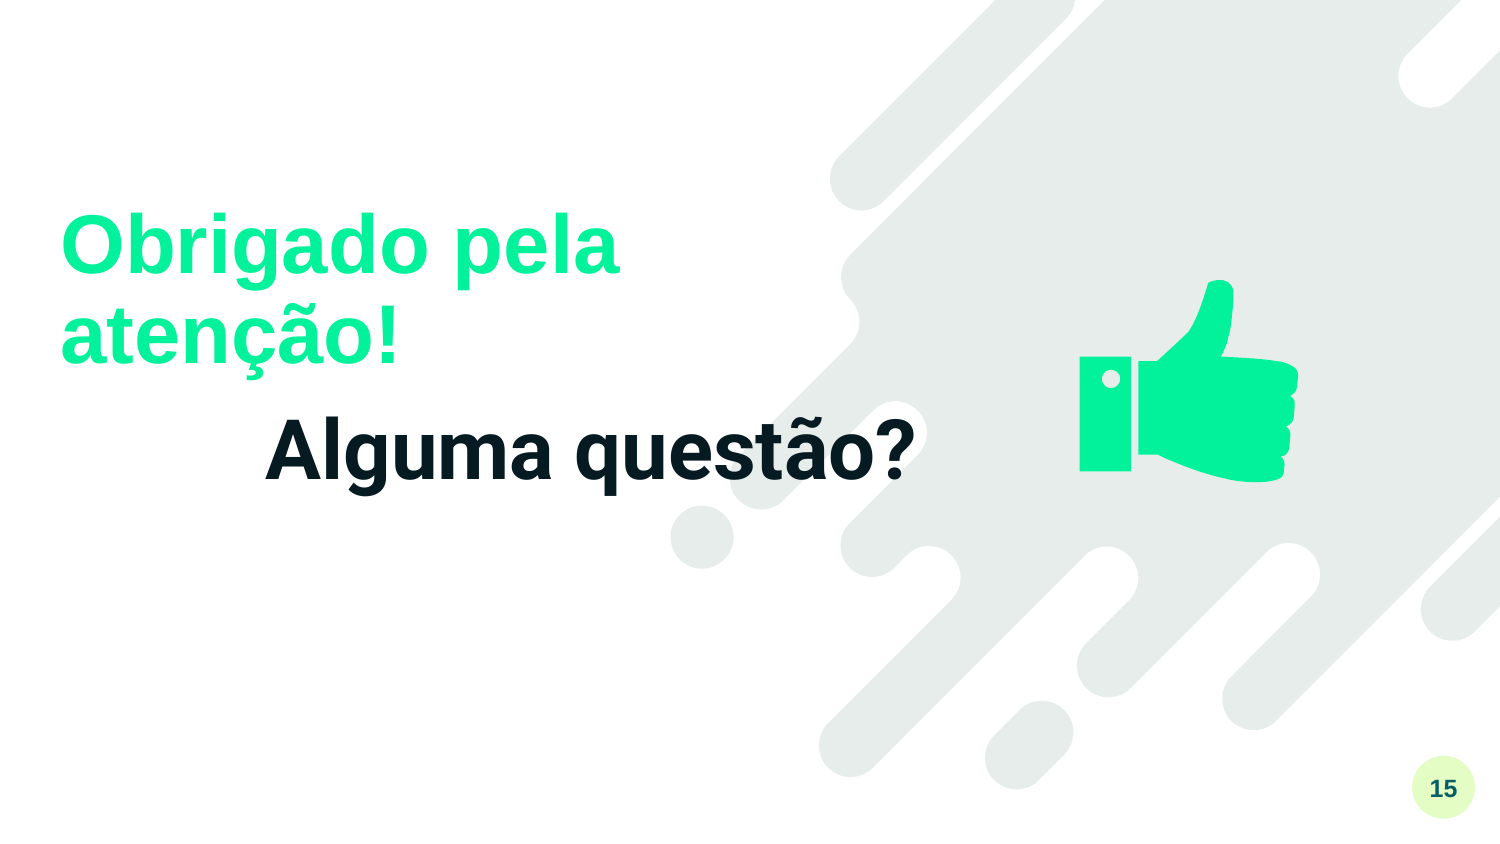

# Obrigado pela atenção!

Alguma questão?

15